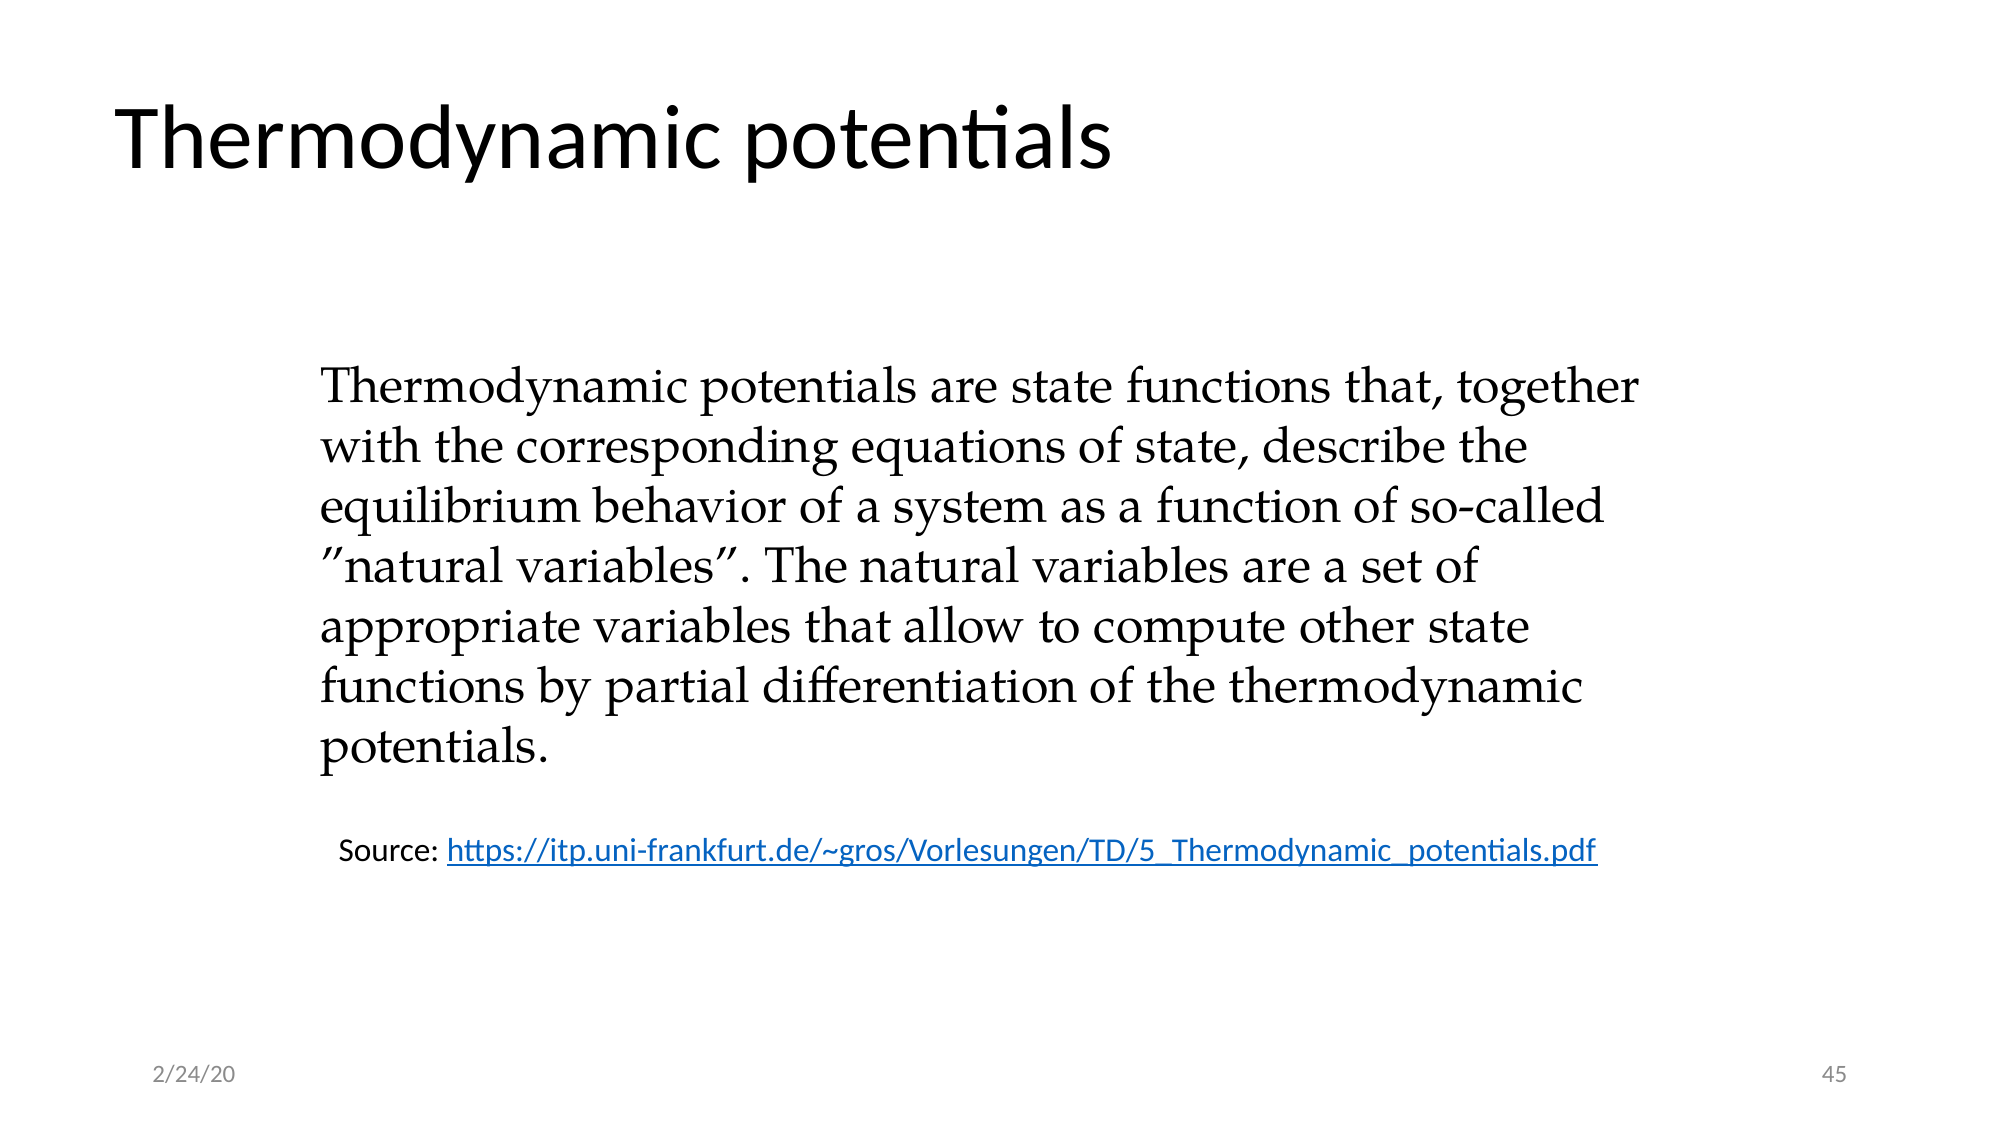

# Thermodynamic potentials
Thermodynamic potentials are state functions that, together with the corresponding equations of state, describe the equilibrium behavior of a system as a function of so-called ”natural variables”. The natural variables are a set of appropriate variables that allow to compute other state functions by partial differentiation of the thermodynamic potentials.
Source: https://itp.uni-frankfurt.de/~gros/Vorlesungen/TD/5_Thermodynamic_potentials.pdf

2/24/20
45